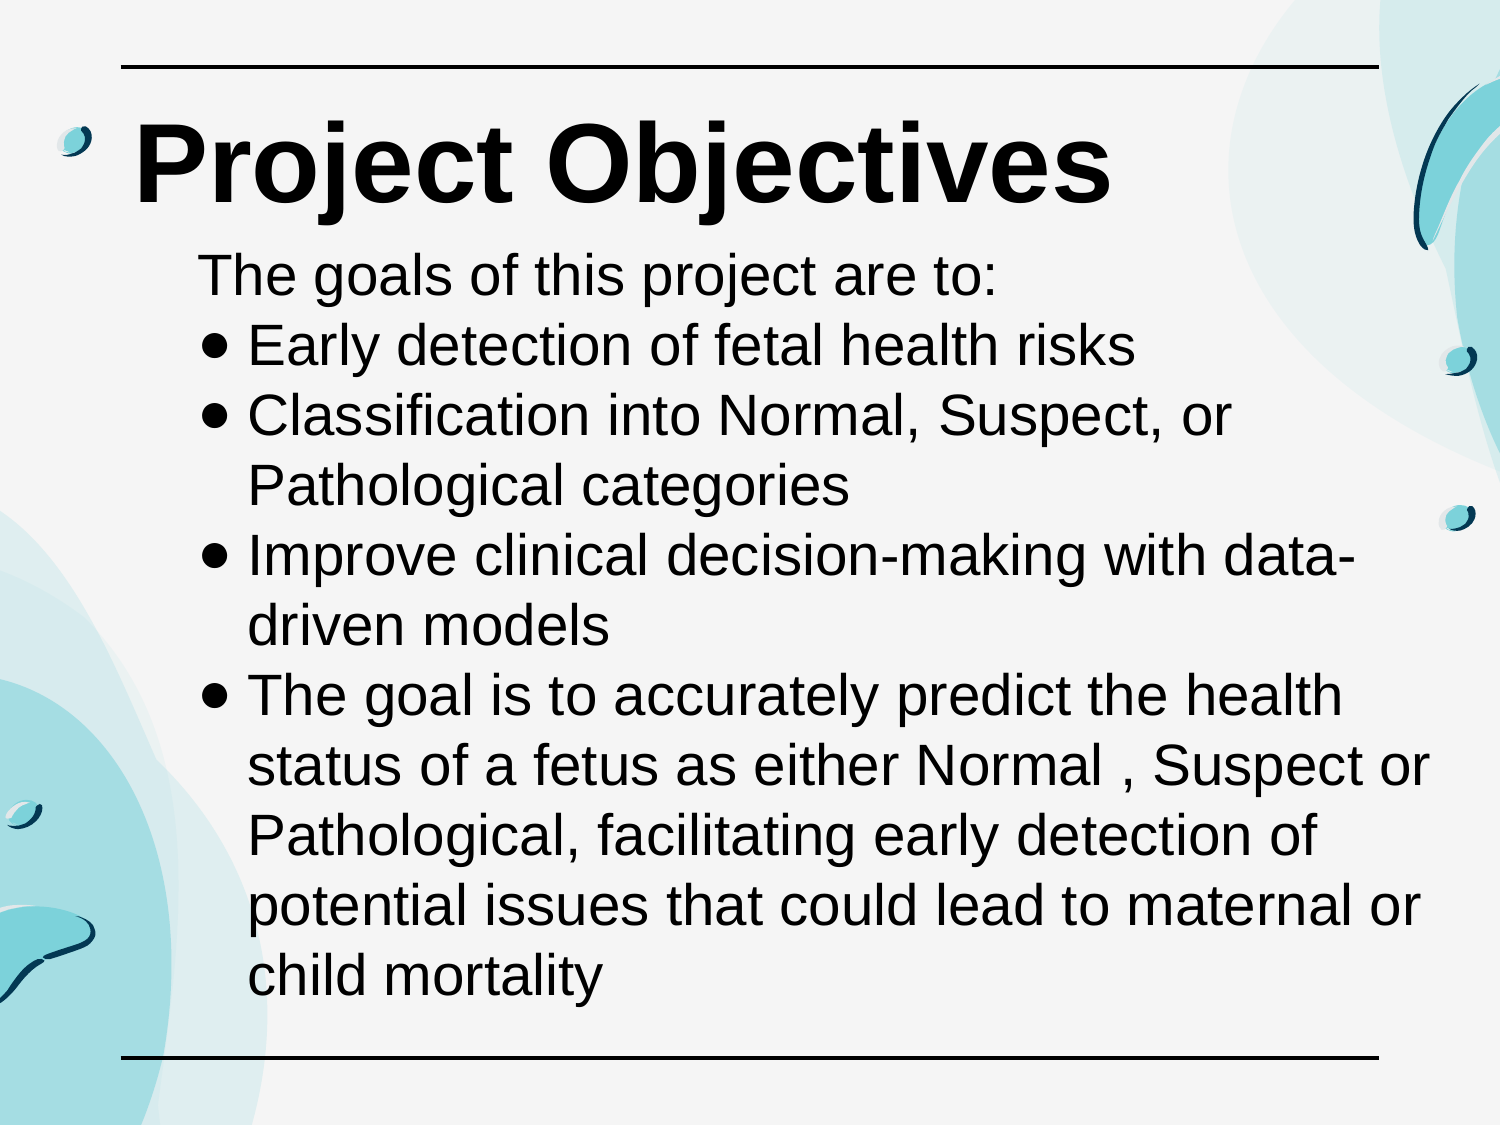

# Project Objectives
The goals of this project are to:
Early detection of fetal health risks
Classification into Normal, Suspect, or Pathological categories
Improve clinical decision-making with data-driven models
The goal is to accurately predict the health status of a fetus as either Normal , Suspect or Pathological, facilitating early detection of potential issues that could lead to maternal or child mortality